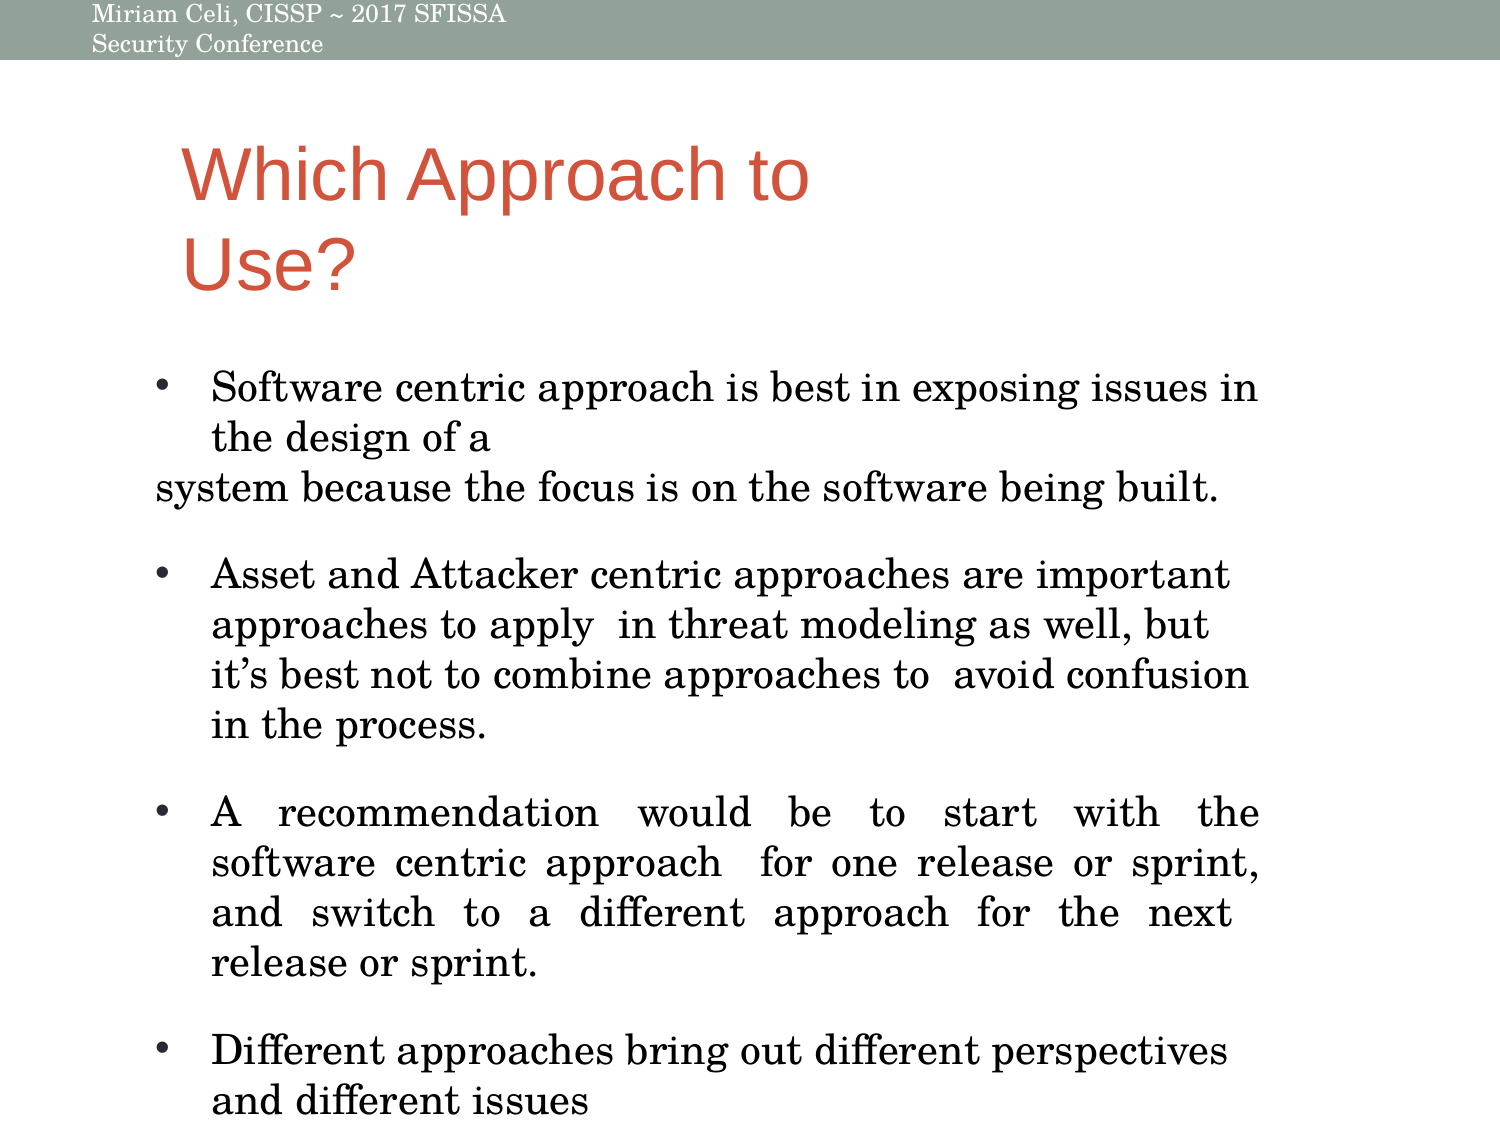

Miriam Celi, CISSP ~ 2017 SFISSA Security Conference
# Which Approach to Use?
Software centric approach is best in exposing issues in the design of a
system because the focus is on the software being built.
Asset and Attacker centric approaches are important approaches to apply  in threat modeling as well, but it’s best not to combine approaches to  avoid confusion in the process.
A recommendation would be to start with the software centric approach  for one release or sprint, and switch to a different approach for the next  release or sprint.
Different approaches bring out different perspectives and different issues
to light.